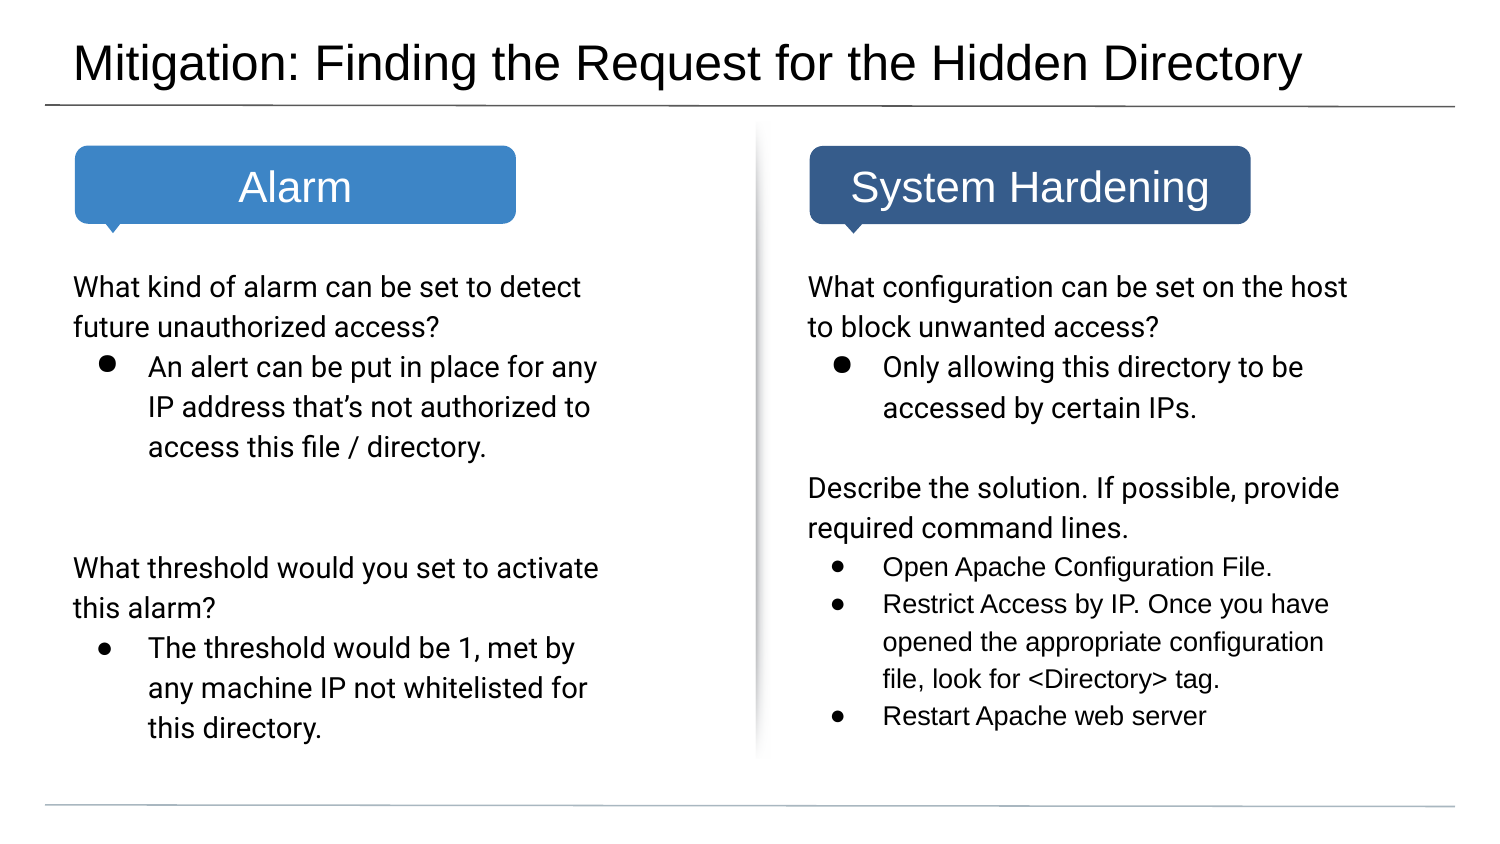

# Mitigation: Finding the Request for the Hidden Directory
What kind of alarm can be set to detect future unauthorized access?
An alert can be put in place for any IP address that’s not authorized to access this file / directory.

What threshold would you set to activate this alarm?
The threshold would be 1, met by any machine IP not whitelisted for this directory.

What configuration can be set on the host to block unwanted access?
Only allowing this directory to be accessed by certain IPs.

Describe the solution. If possible, provide required command lines.
Open Apache Configuration File.
Restrict Access by IP. Once you have opened the appropriate configuration file, look for <Directory> tag.
Restart Apache web server